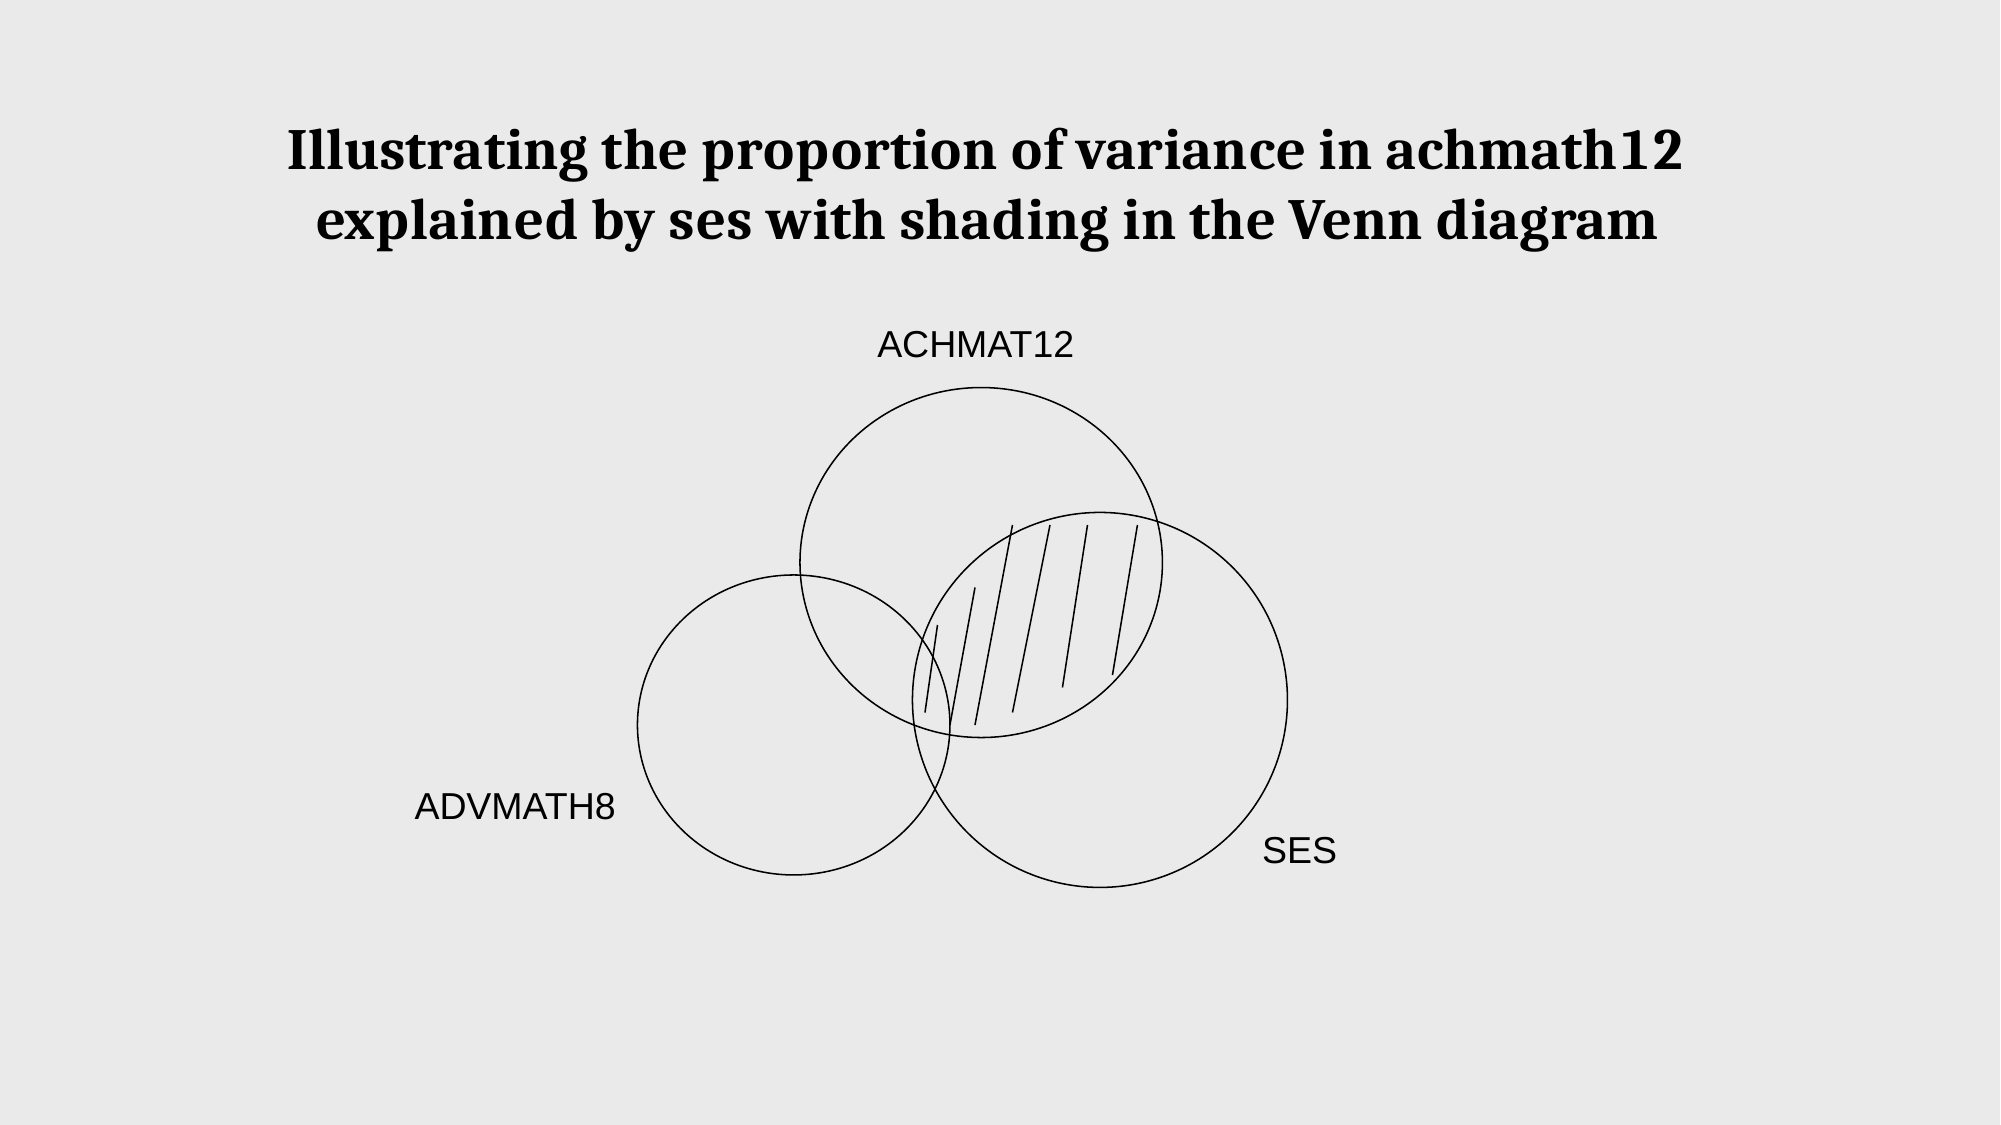

Illustrating the proportion of variance in achmath12 explained by ses with shading in the Venn diagram
ACHMAT12

ADVMATH8
SES